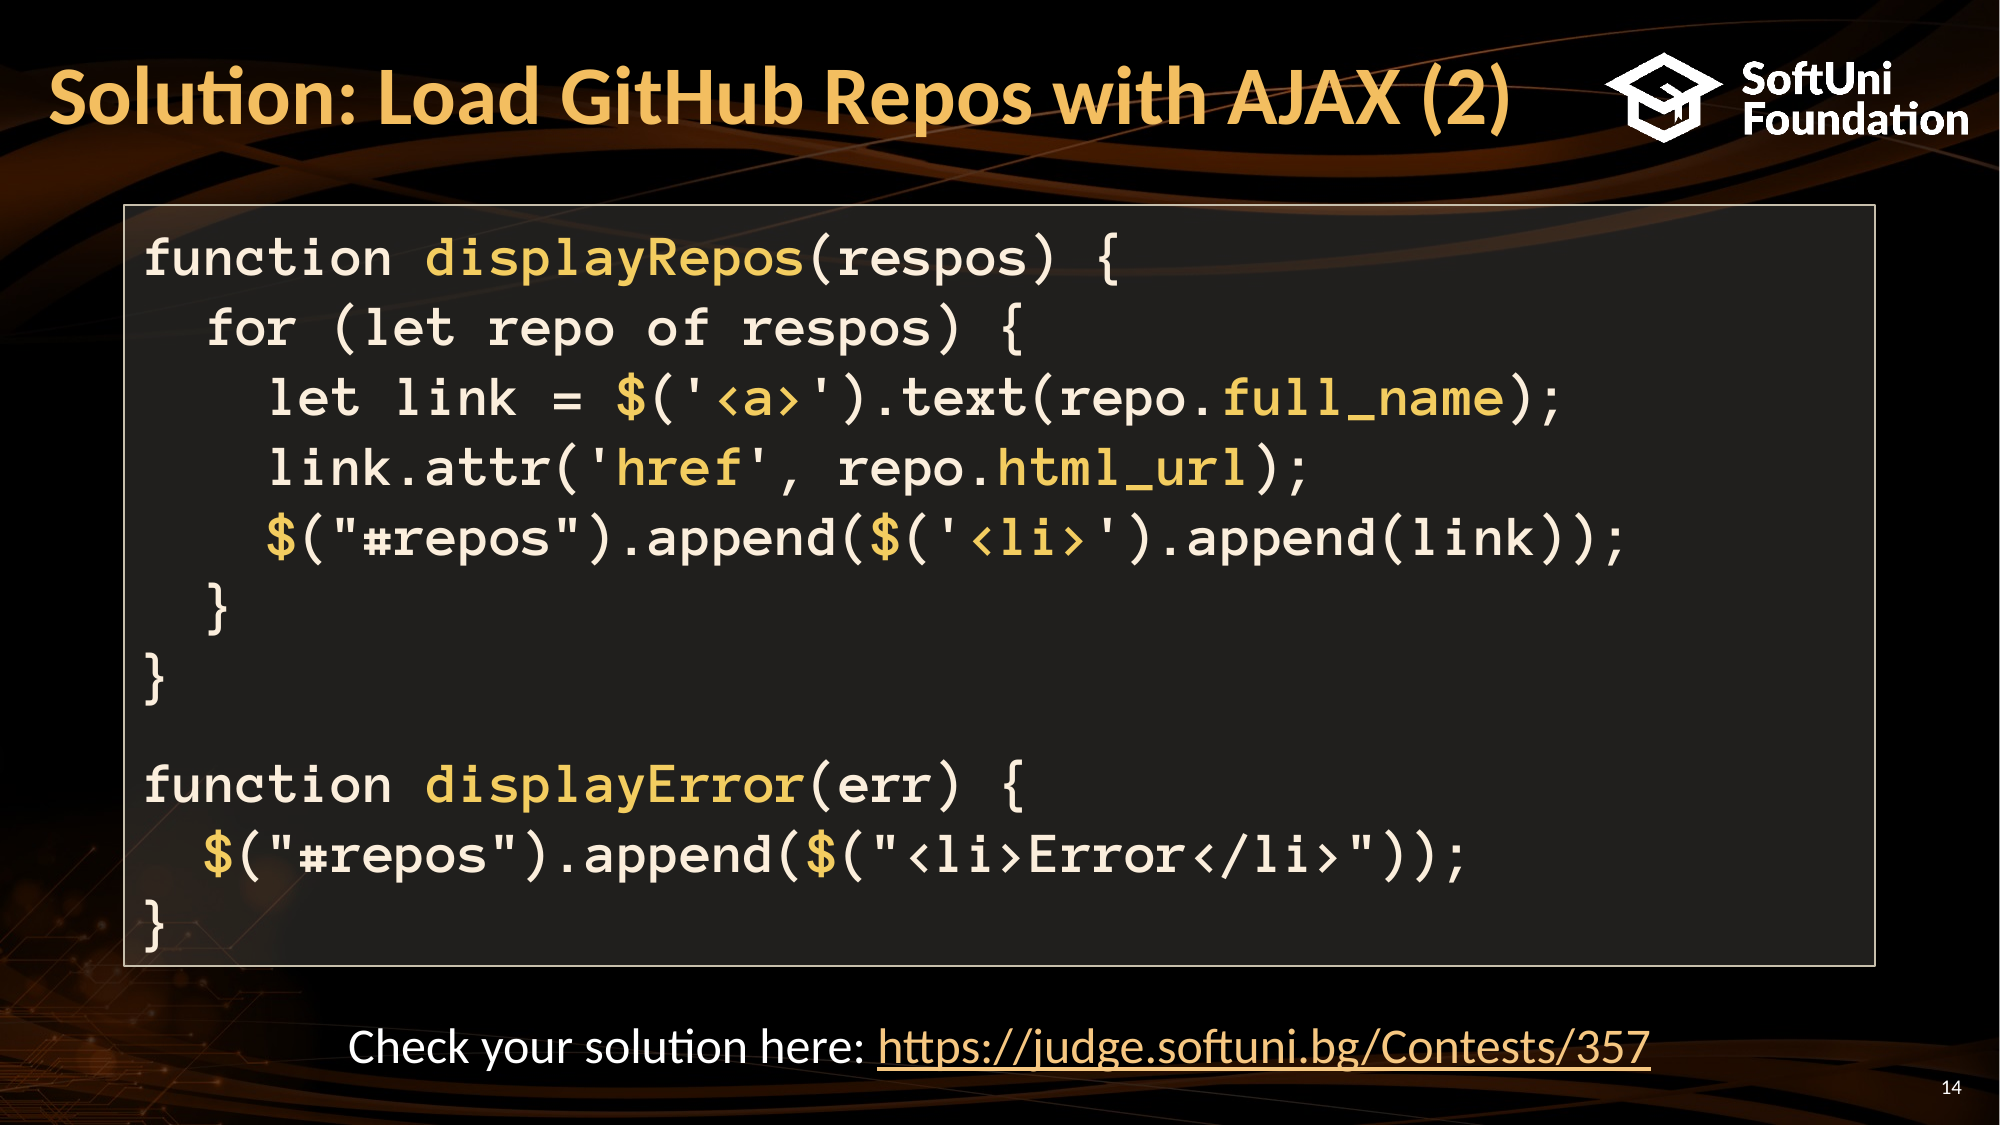

# Solution: Load GitHub Repos with AJAX (2)
function displayRepos(respos) {
  for (let repo of respos) {
    let link = $('<a>').text(repo.full_name);
    link.attr('href', repo.html_url);
    $("#repos").append($('<li>').append(link));
  }
}
function displayError(err) {
  $("#repos").append($("<li>Error</li>"));
}
Check your solution here: https://judge.softuni.bg/Contests/357
14